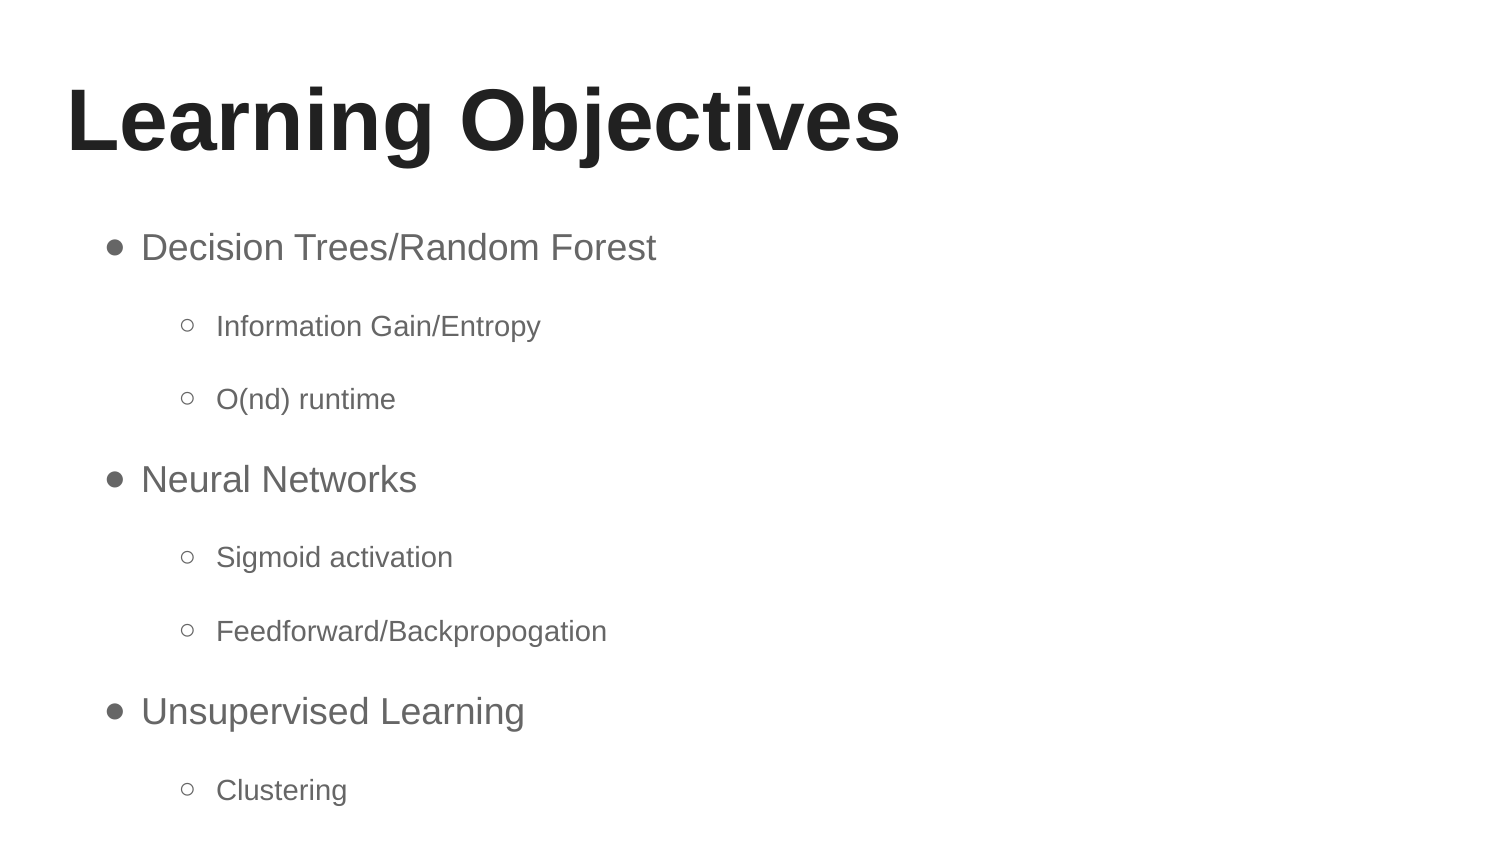

# Learning Objectives
Decision Trees/Random Forest
Information Gain/Entropy
O(nd) runtime
Neural Networks
Sigmoid activation
Feedforward/Backpropogation
Unsupervised Learning
Clustering
PCA